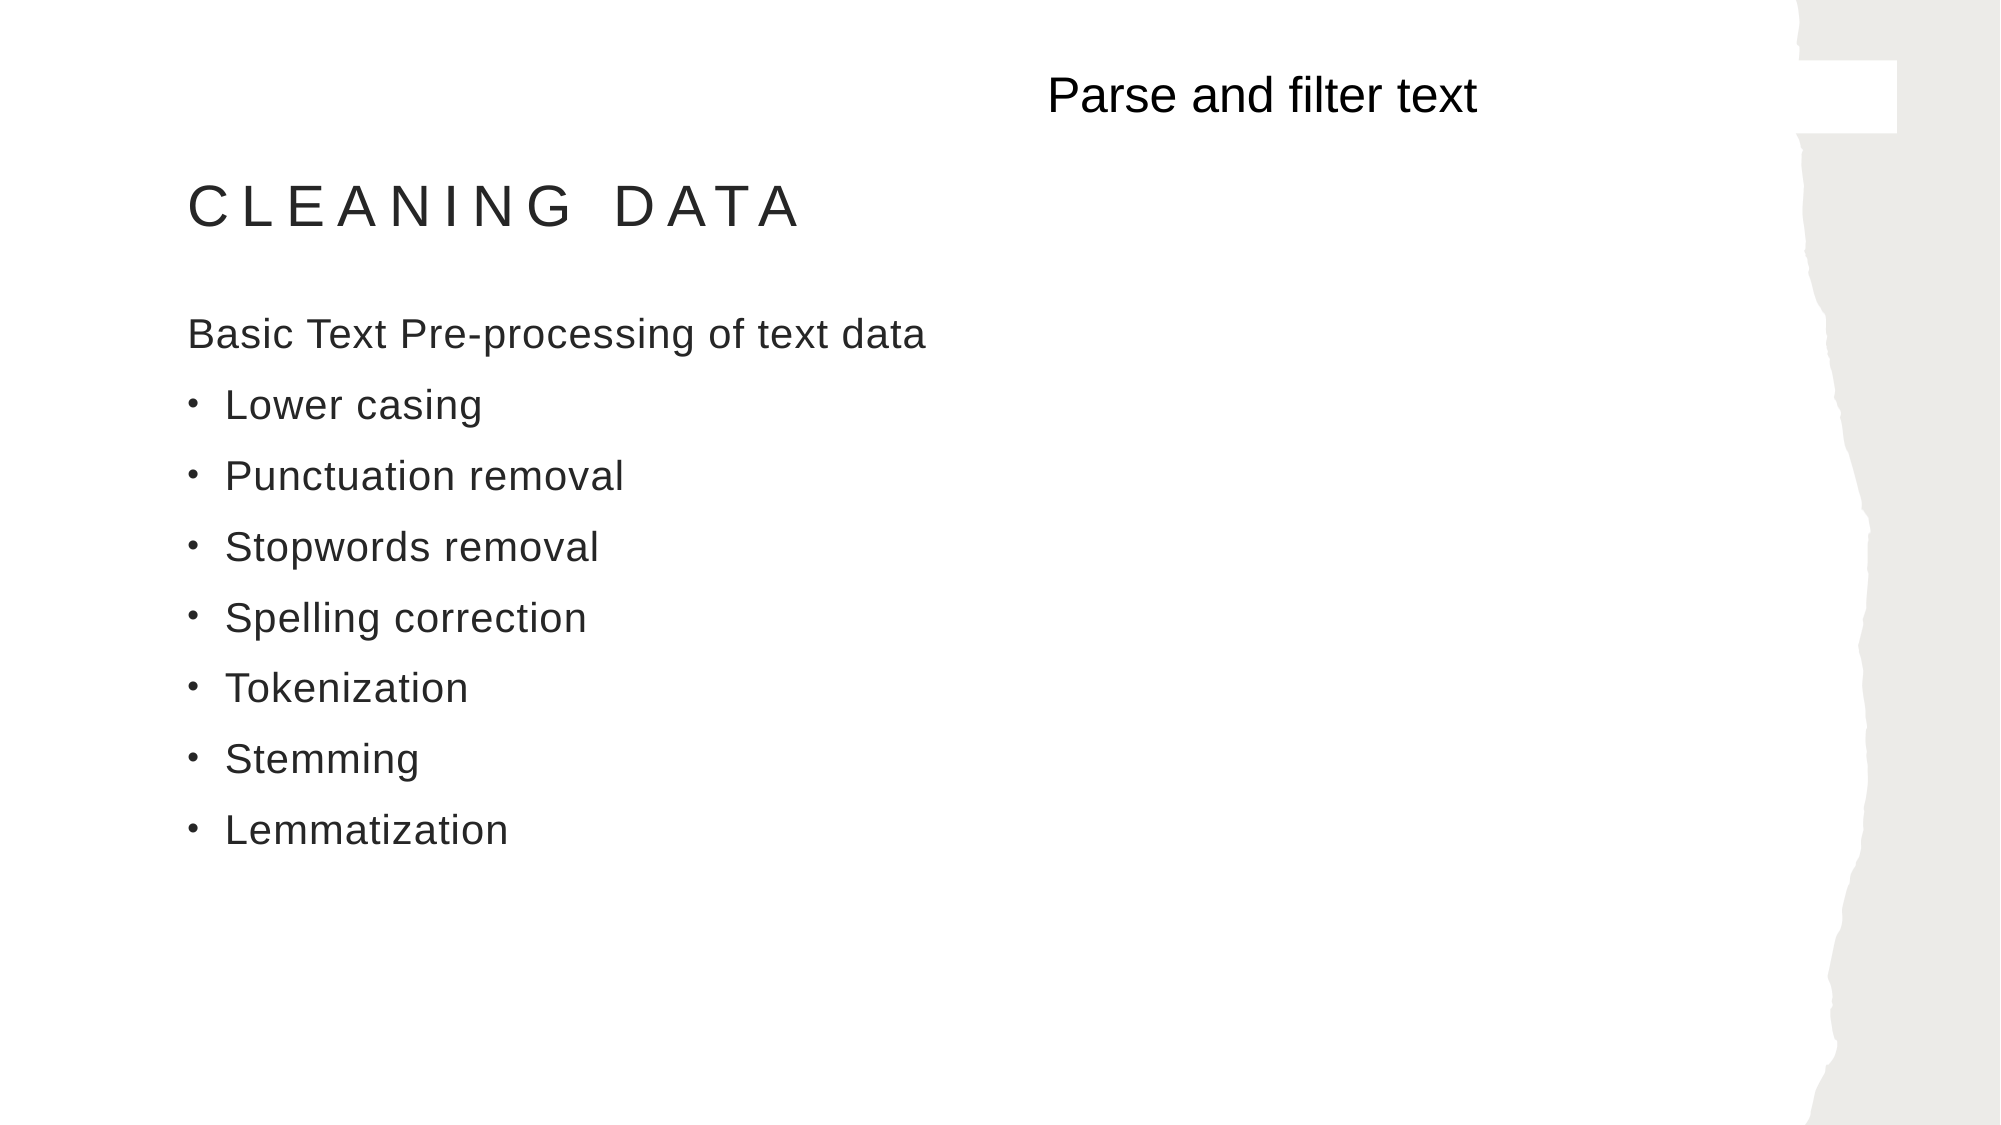

Parse and filter text

# Cleaning data
Basic Text Pre-processing of text data
Lower casing
Punctuation removal
Stopwords removal
Spelling correction
Tokenization
Stemming
Lemmatization